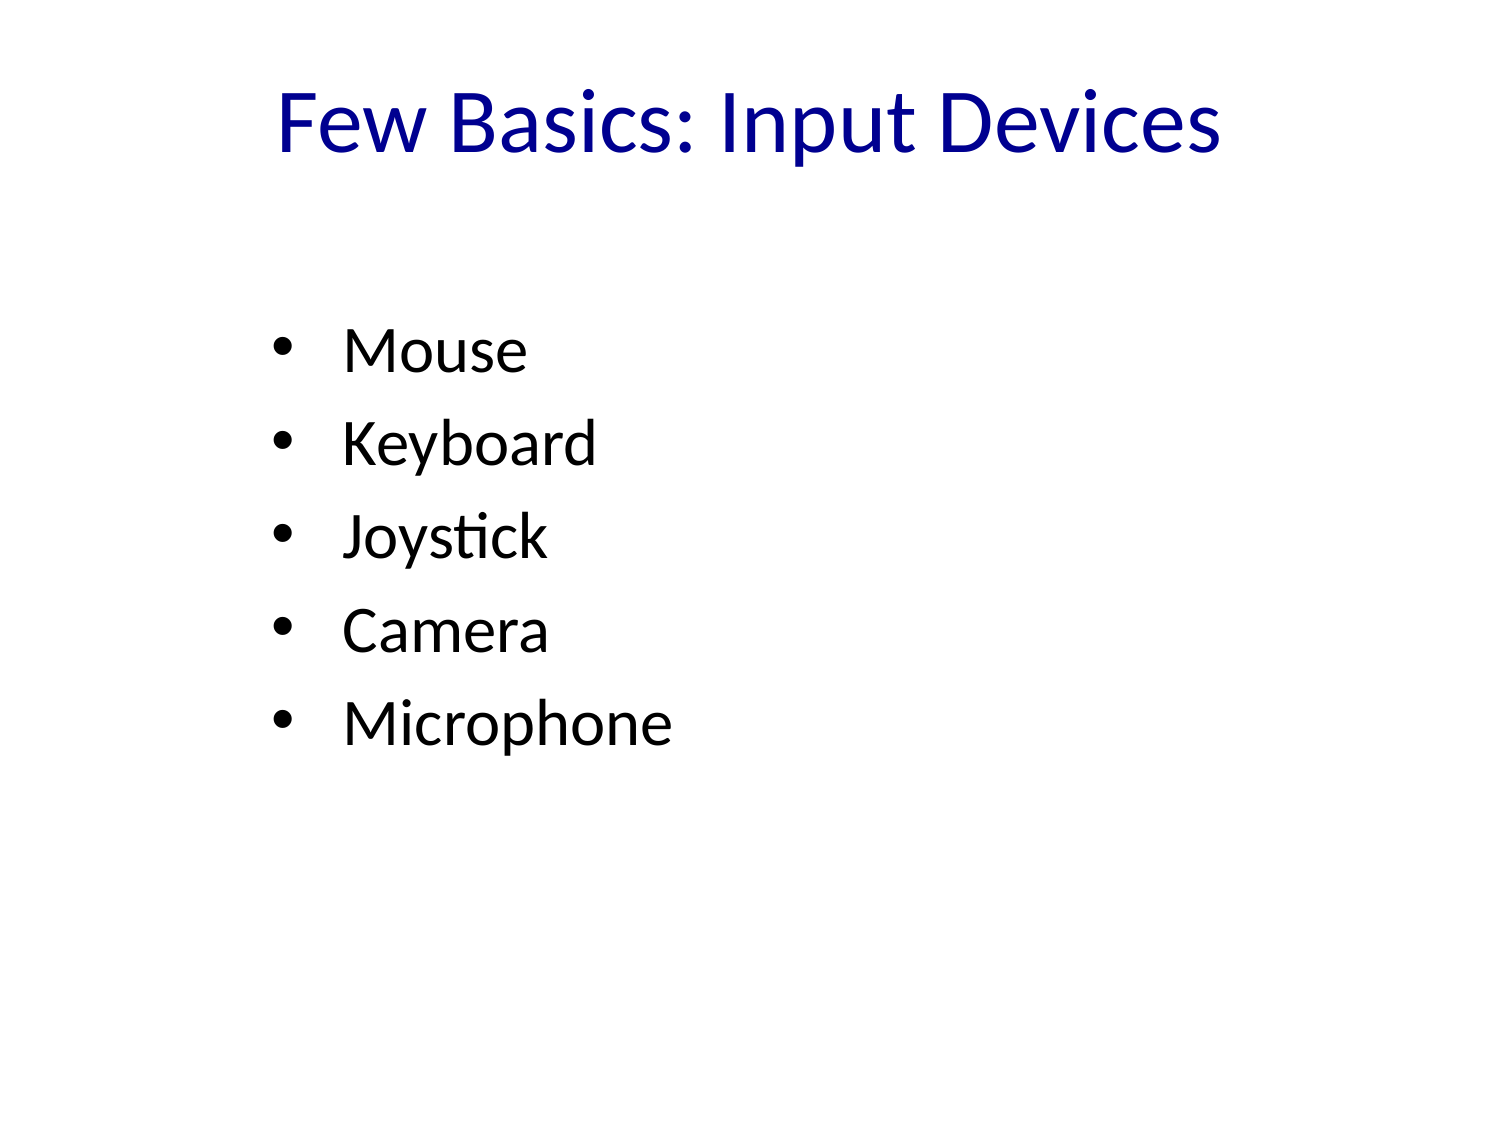

# Few Basics: Input Devices
Mouse
Keyboard
Joystick
Camera
Microphone